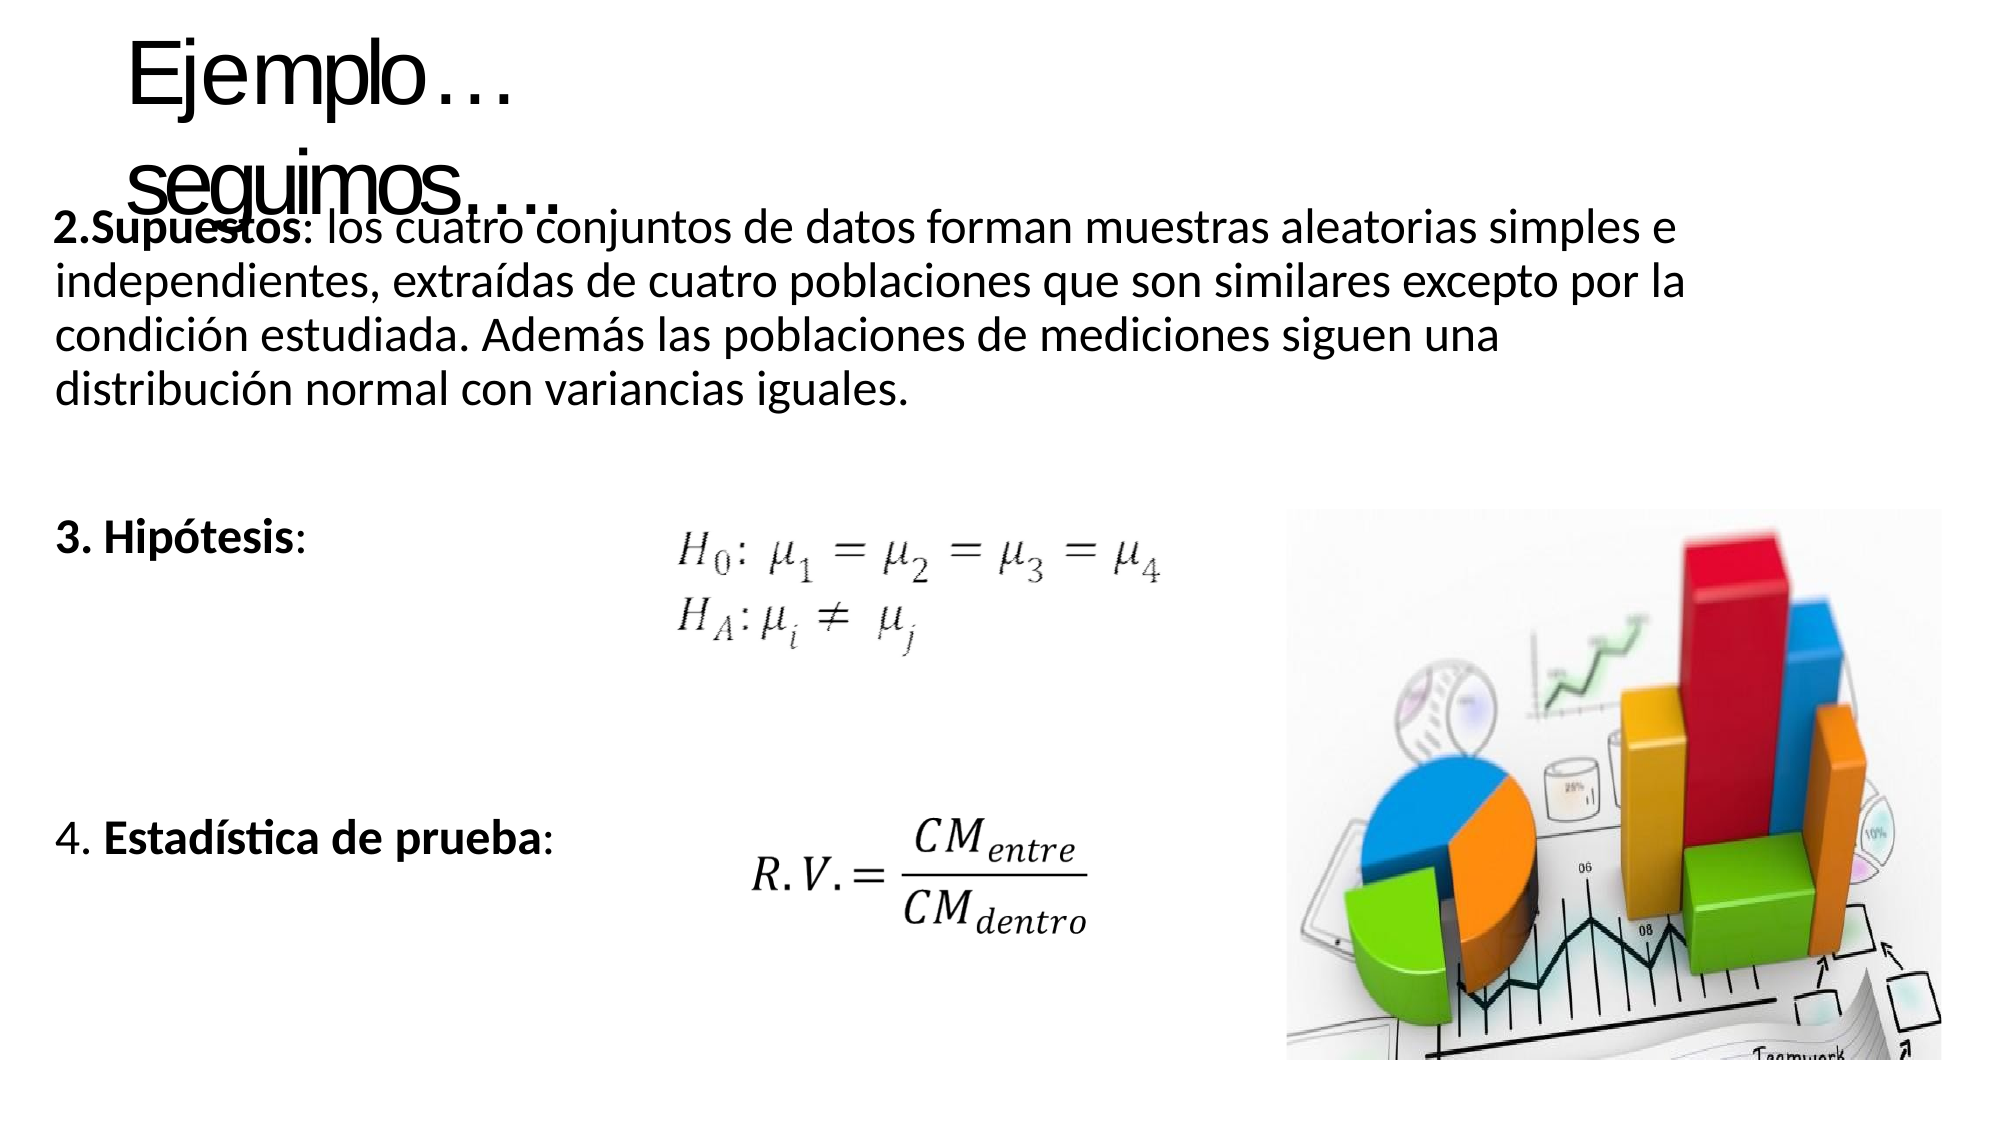

# Ejemplo…	seguimos….
Supuestos: los cuatro conjuntos de datos forman muestras aleatorias simples e  independientes, extraídas de cuatro poblaciones que son similares excepto por la  condición estudiada. Además las poblaciones de mediciones siguen una  distribución normal con variancias iguales.

Hipótesis:

4. Estadística de prueba: